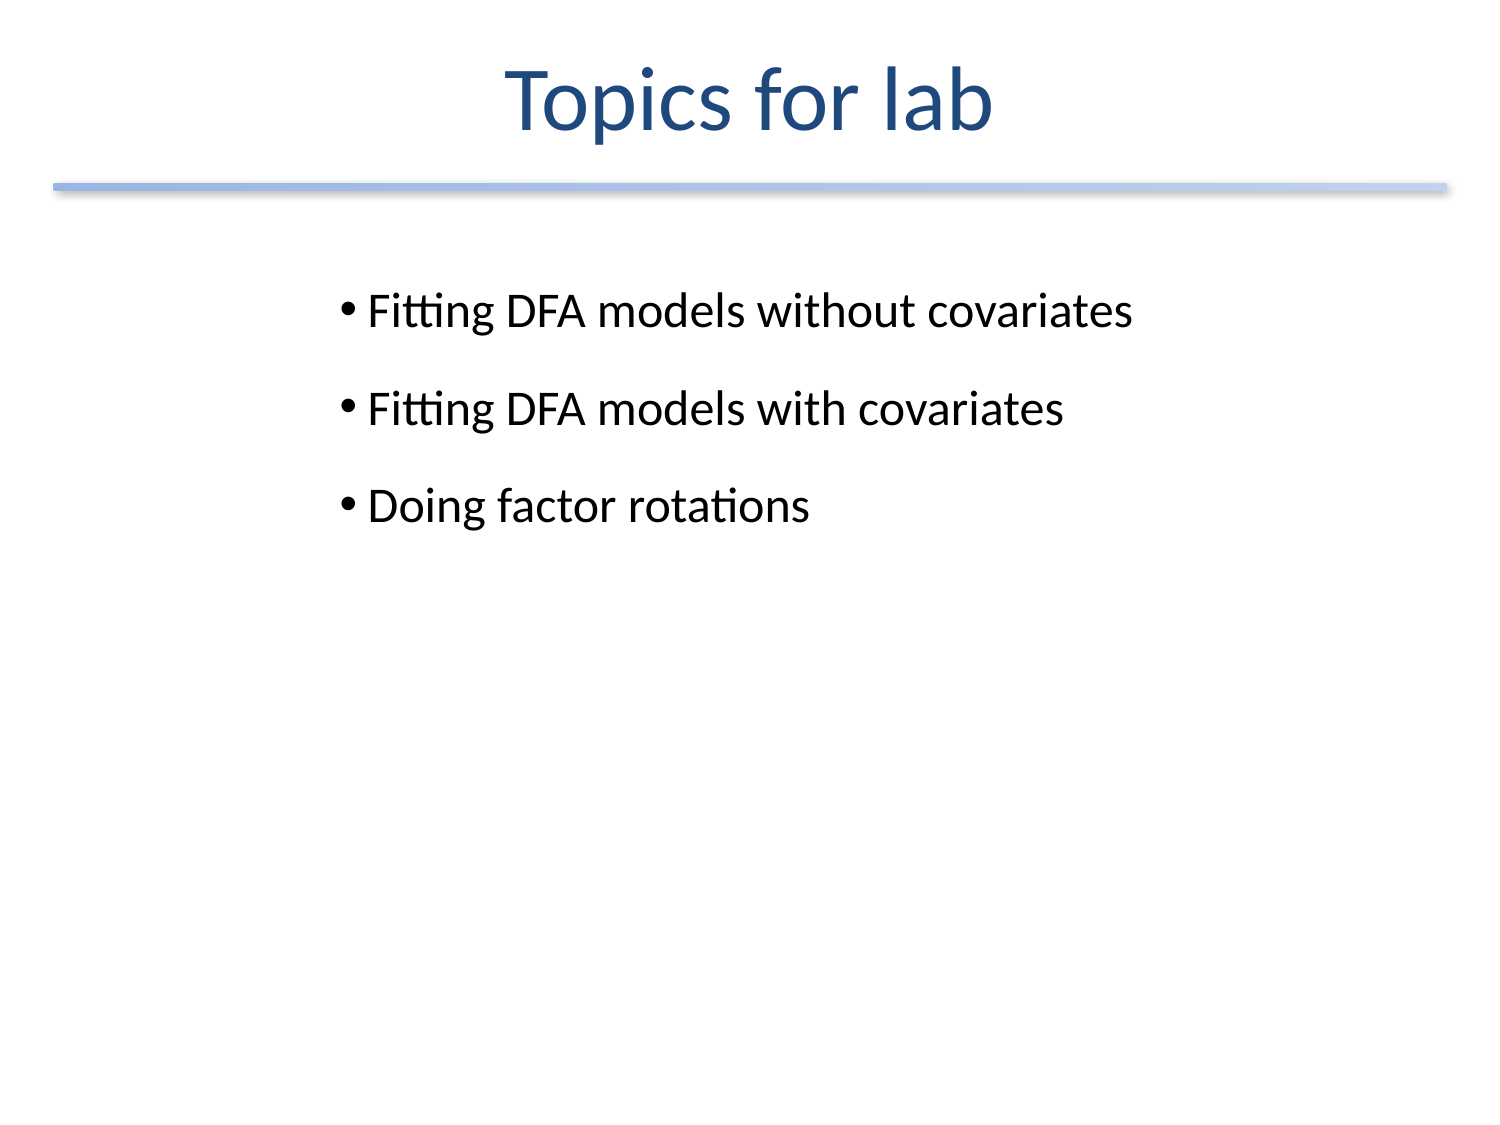

# Topics for lab

Fitting DFA models without covariates
Fitting DFA models with covariates
Doing factor rotations